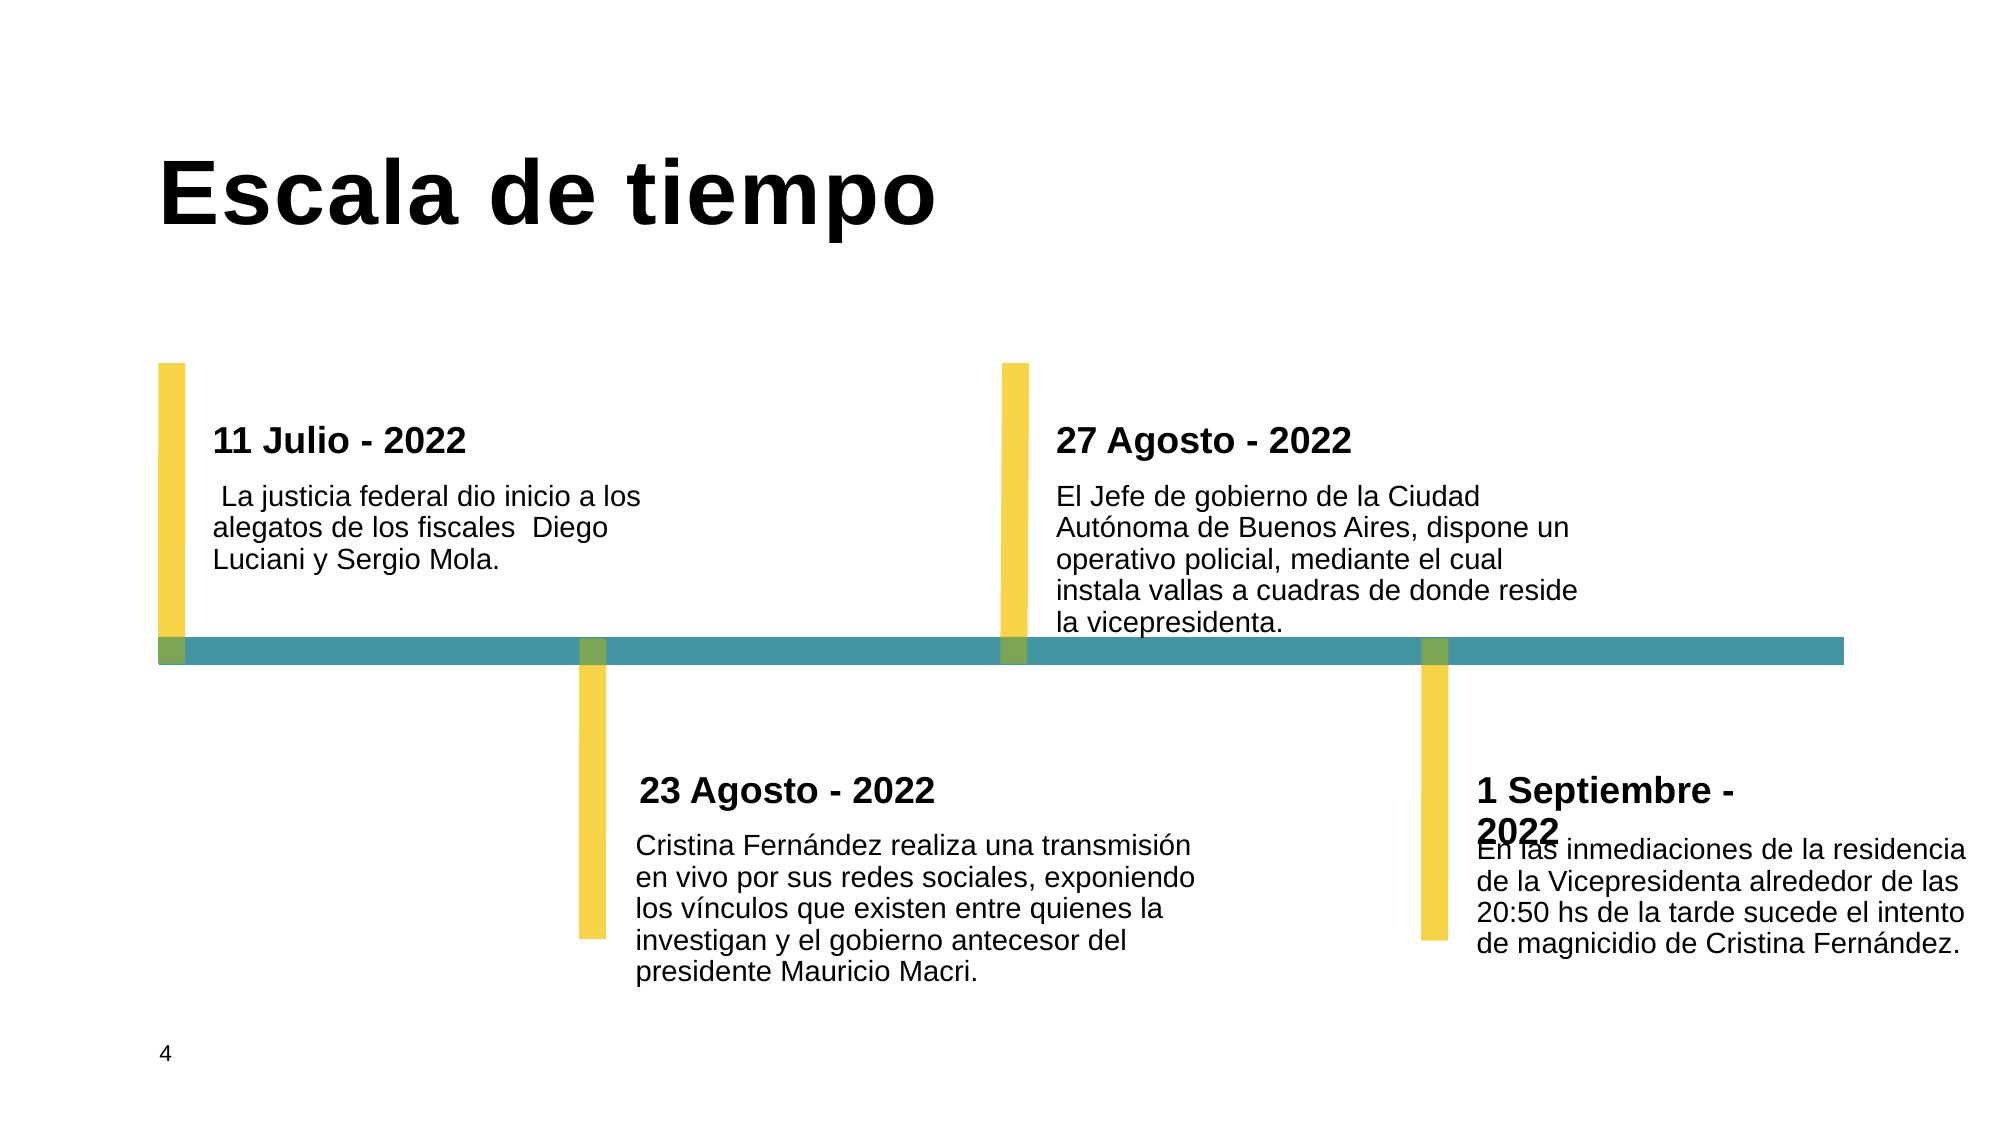

# Escala de tiempo
11 Julio - 2022
27 Agosto - 2022
 La justicia federal dio inicio a los alegatos de los fiscales  Diego Luciani y Sergio Mola.
El Jefe de gobierno de la Ciudad Autónoma de Buenos Aires, dispone un operativo policial, mediante el cual instala vallas a cuadras de donde reside la vicepresidenta.
23 Agosto - 2022
1 Septiembre - 2022
Cristina Fernández realiza una transmisión en vivo por sus redes sociales, exponiendo los vínculos que existen entre quienes la investigan y el gobierno antecesor del presidente Mauricio Macri.
En las inmediaciones de la residencia de la Vicepresidenta alrededor de las 20:50 hs de la tarde sucede el intento de magnicidio de Cristina Fernández.
4